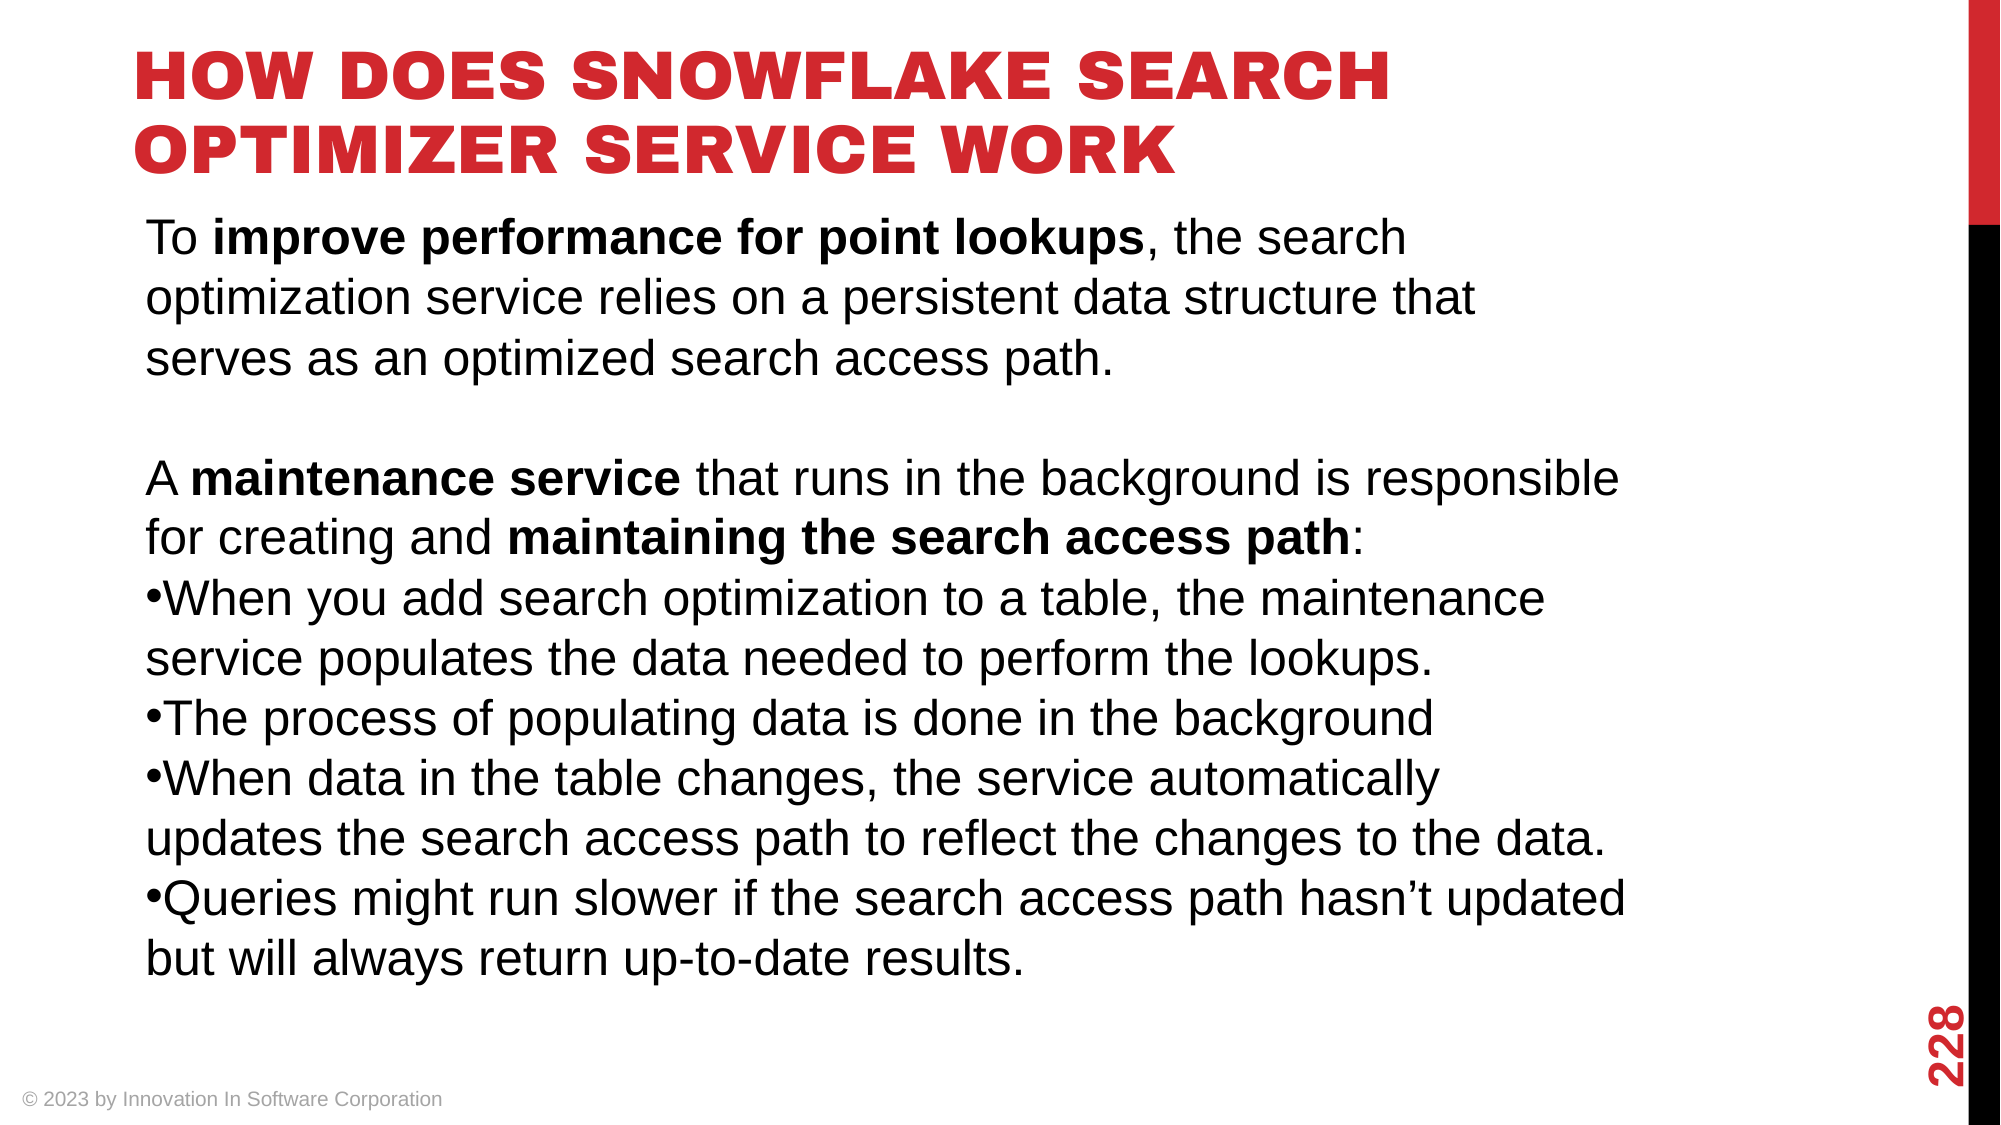

# HOW DOES SNOWFLAKE SEARCH OPTIMIZER SERVICE WORK
To improve performance for point lookups, the search optimization service relies on a persistent data structure that serves as an optimized search access path.

A maintenance service that runs in the background is responsible for creating and maintaining the search access path:
When you add search optimization to a table, the maintenance service populates the data needed to perform the lookups.
The process of populating data is done in the background
When data in the table changes, the service automatically updates the search access path to reflect the changes to the data.
Queries might run slower if the search access path hasn’t updated but will always return up-to-date results.
228
© 2023 by Innovation In Software Corporation